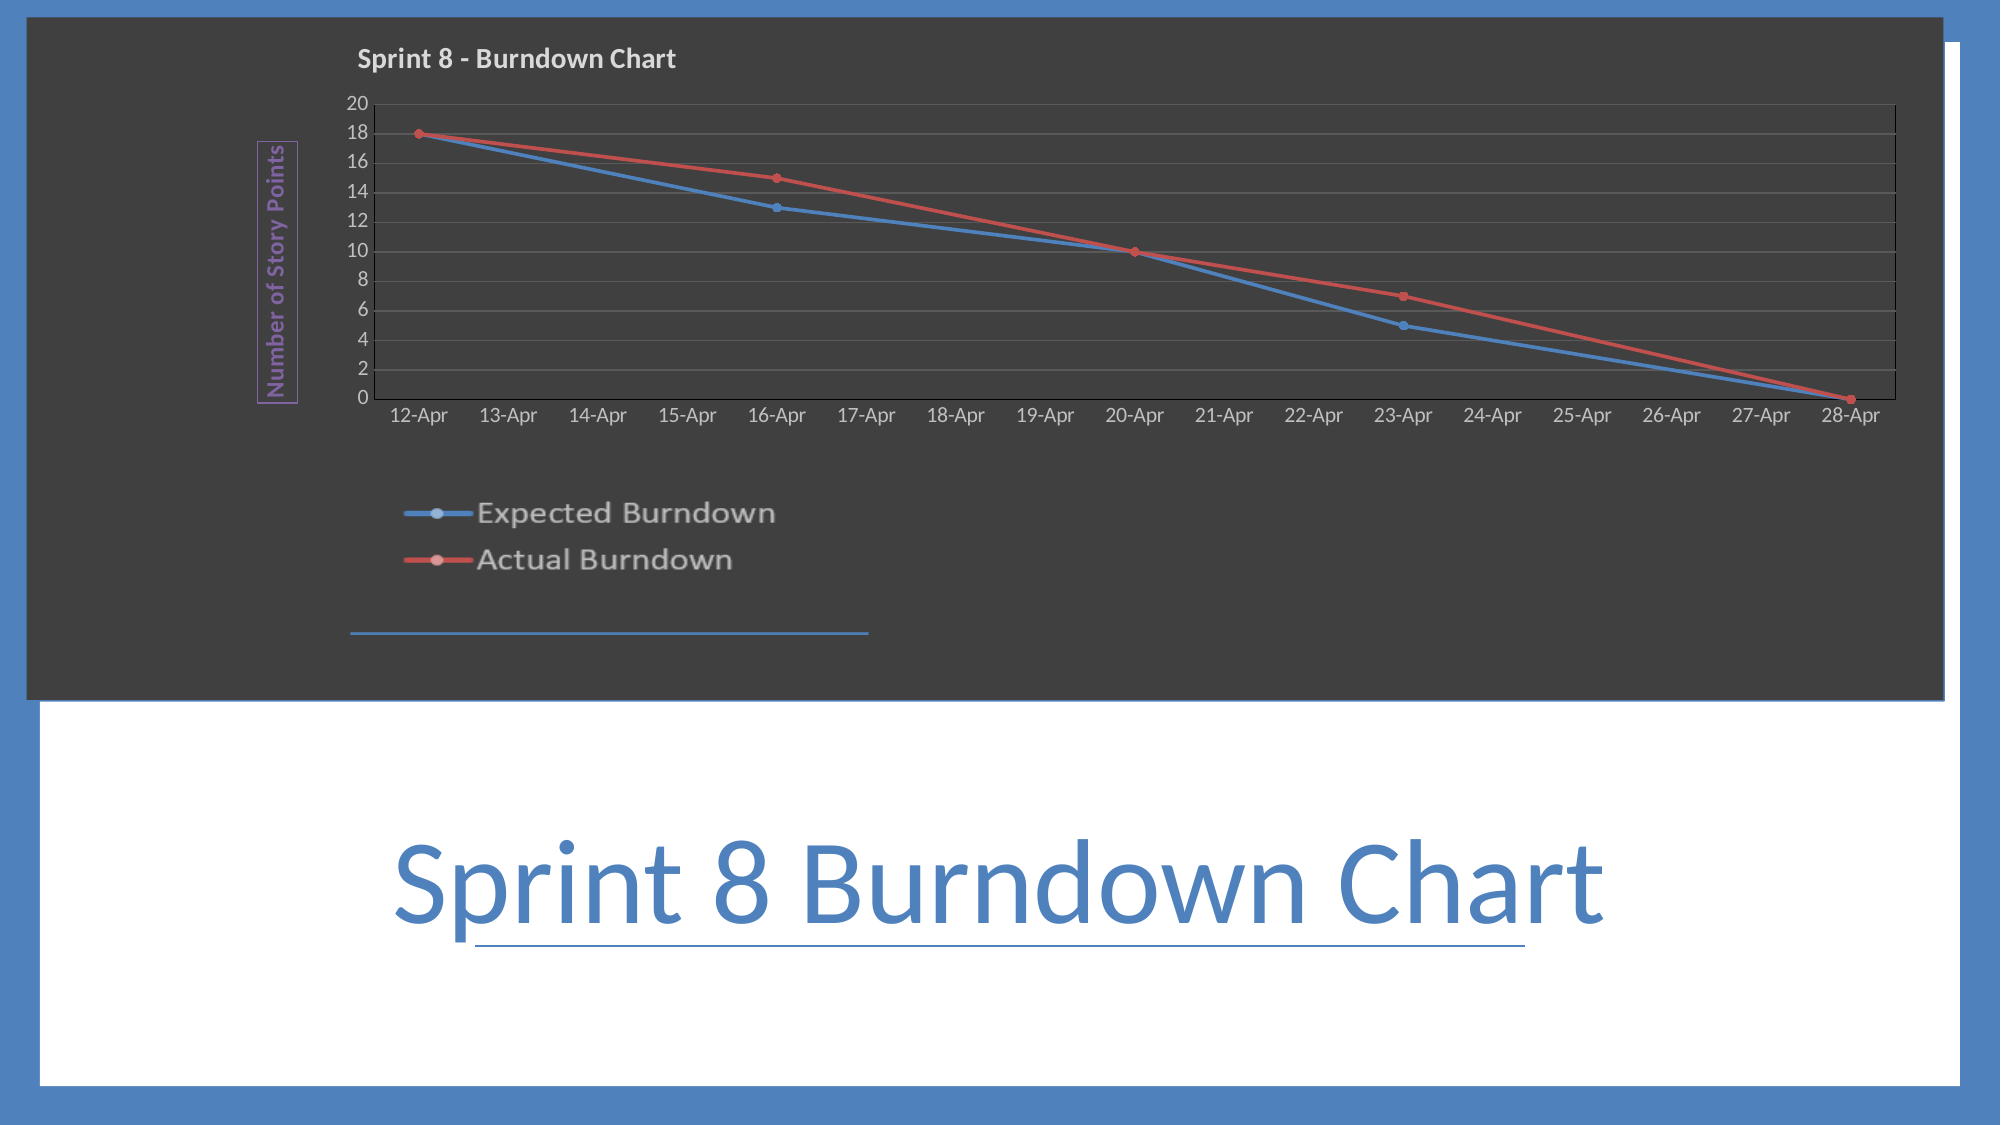

### Chart: Sprint 8 - Burndown Chart

| Category | Expected Burndown | Actual Burndown |
|---|---|---|
| 44298 | 18.0 | 18.0 |
| 44302 | 13.0 | 15.0 |
| 44306 | 10.0 | 10.0 |
| 44309 | 5.0 | 7.0 |
| 44314 | 0.0 | 0.0 |
Sprint 8 Burndown Chart